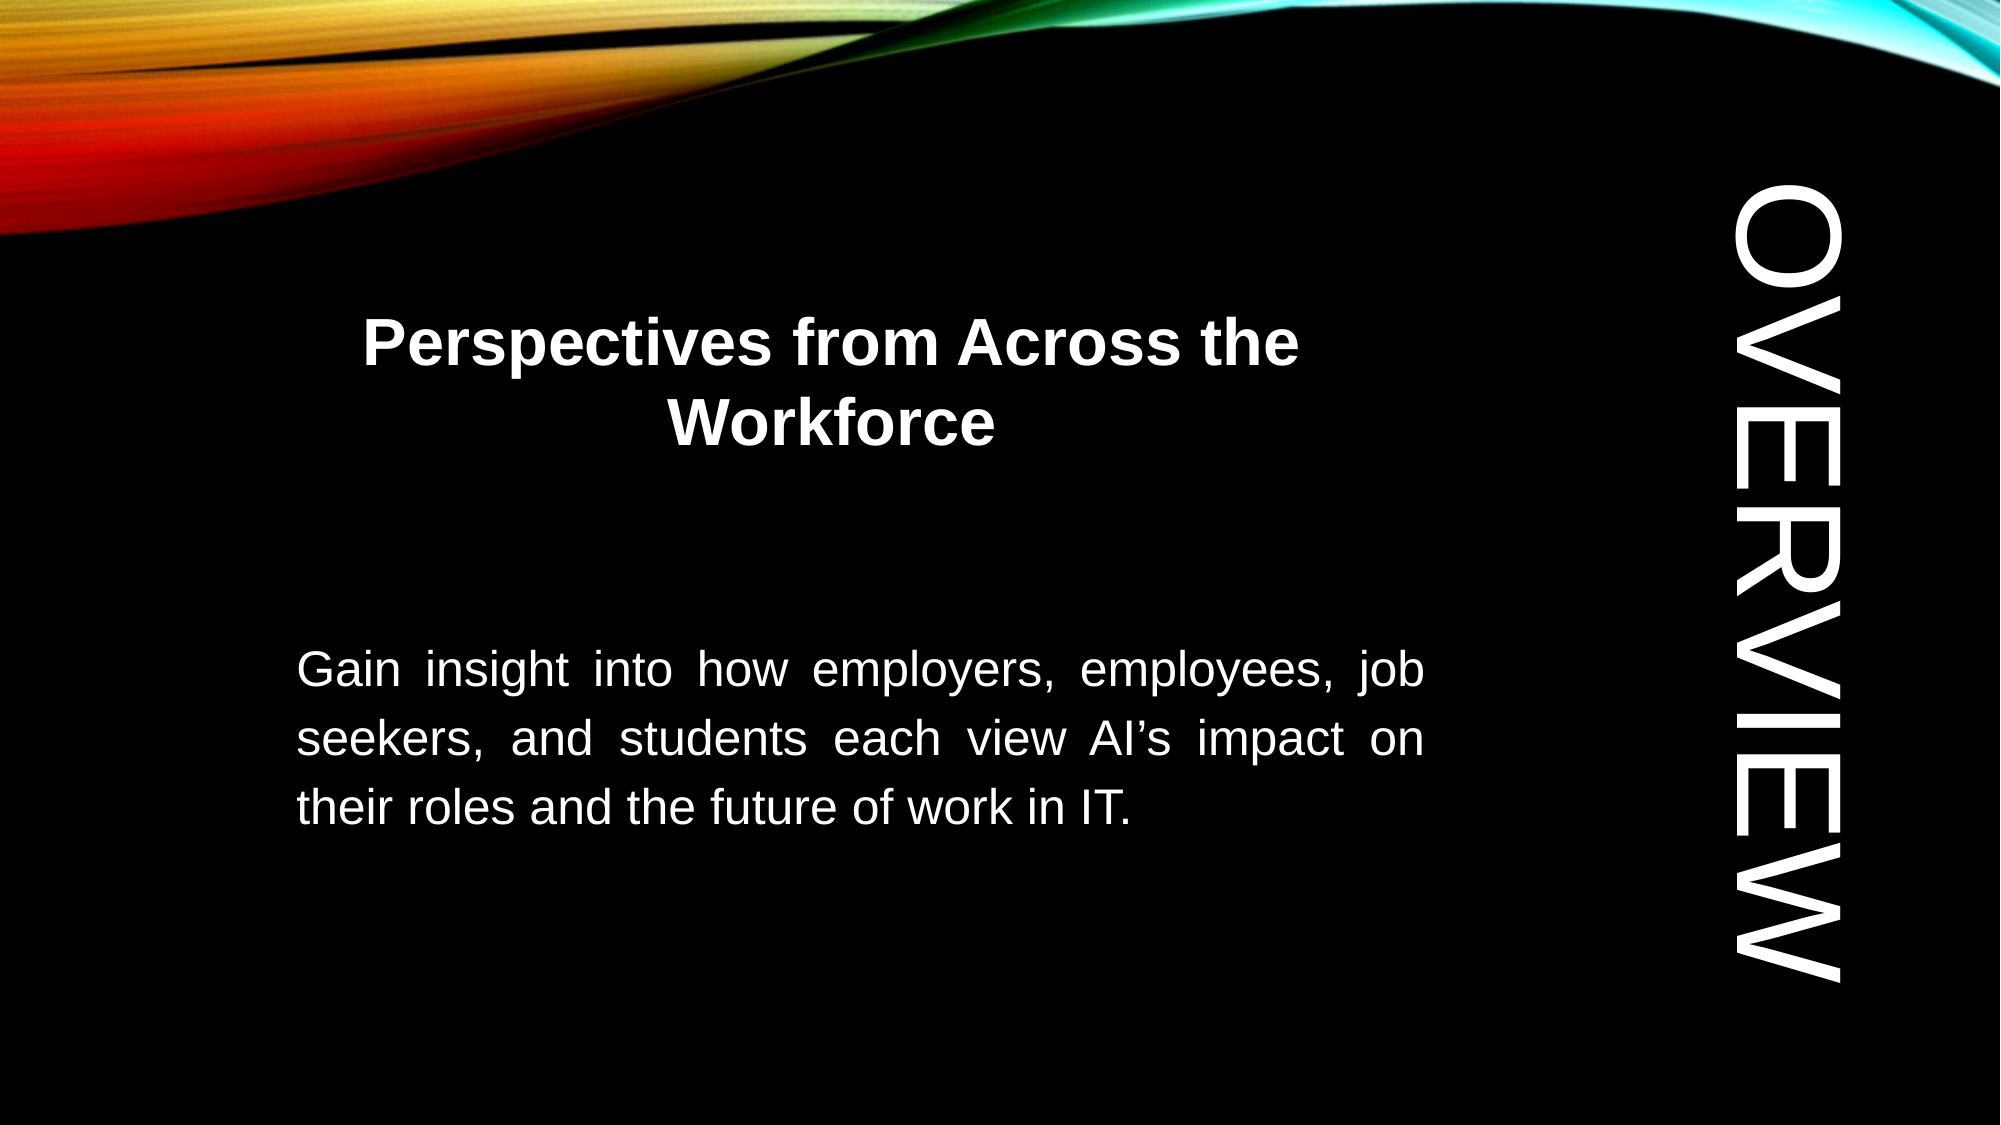

OVERVIEW
Perspectives from Across the Workforce
Gain insight into how employers, employees, job seekers, and students each view AI’s impact on their roles and the future of work in IT.